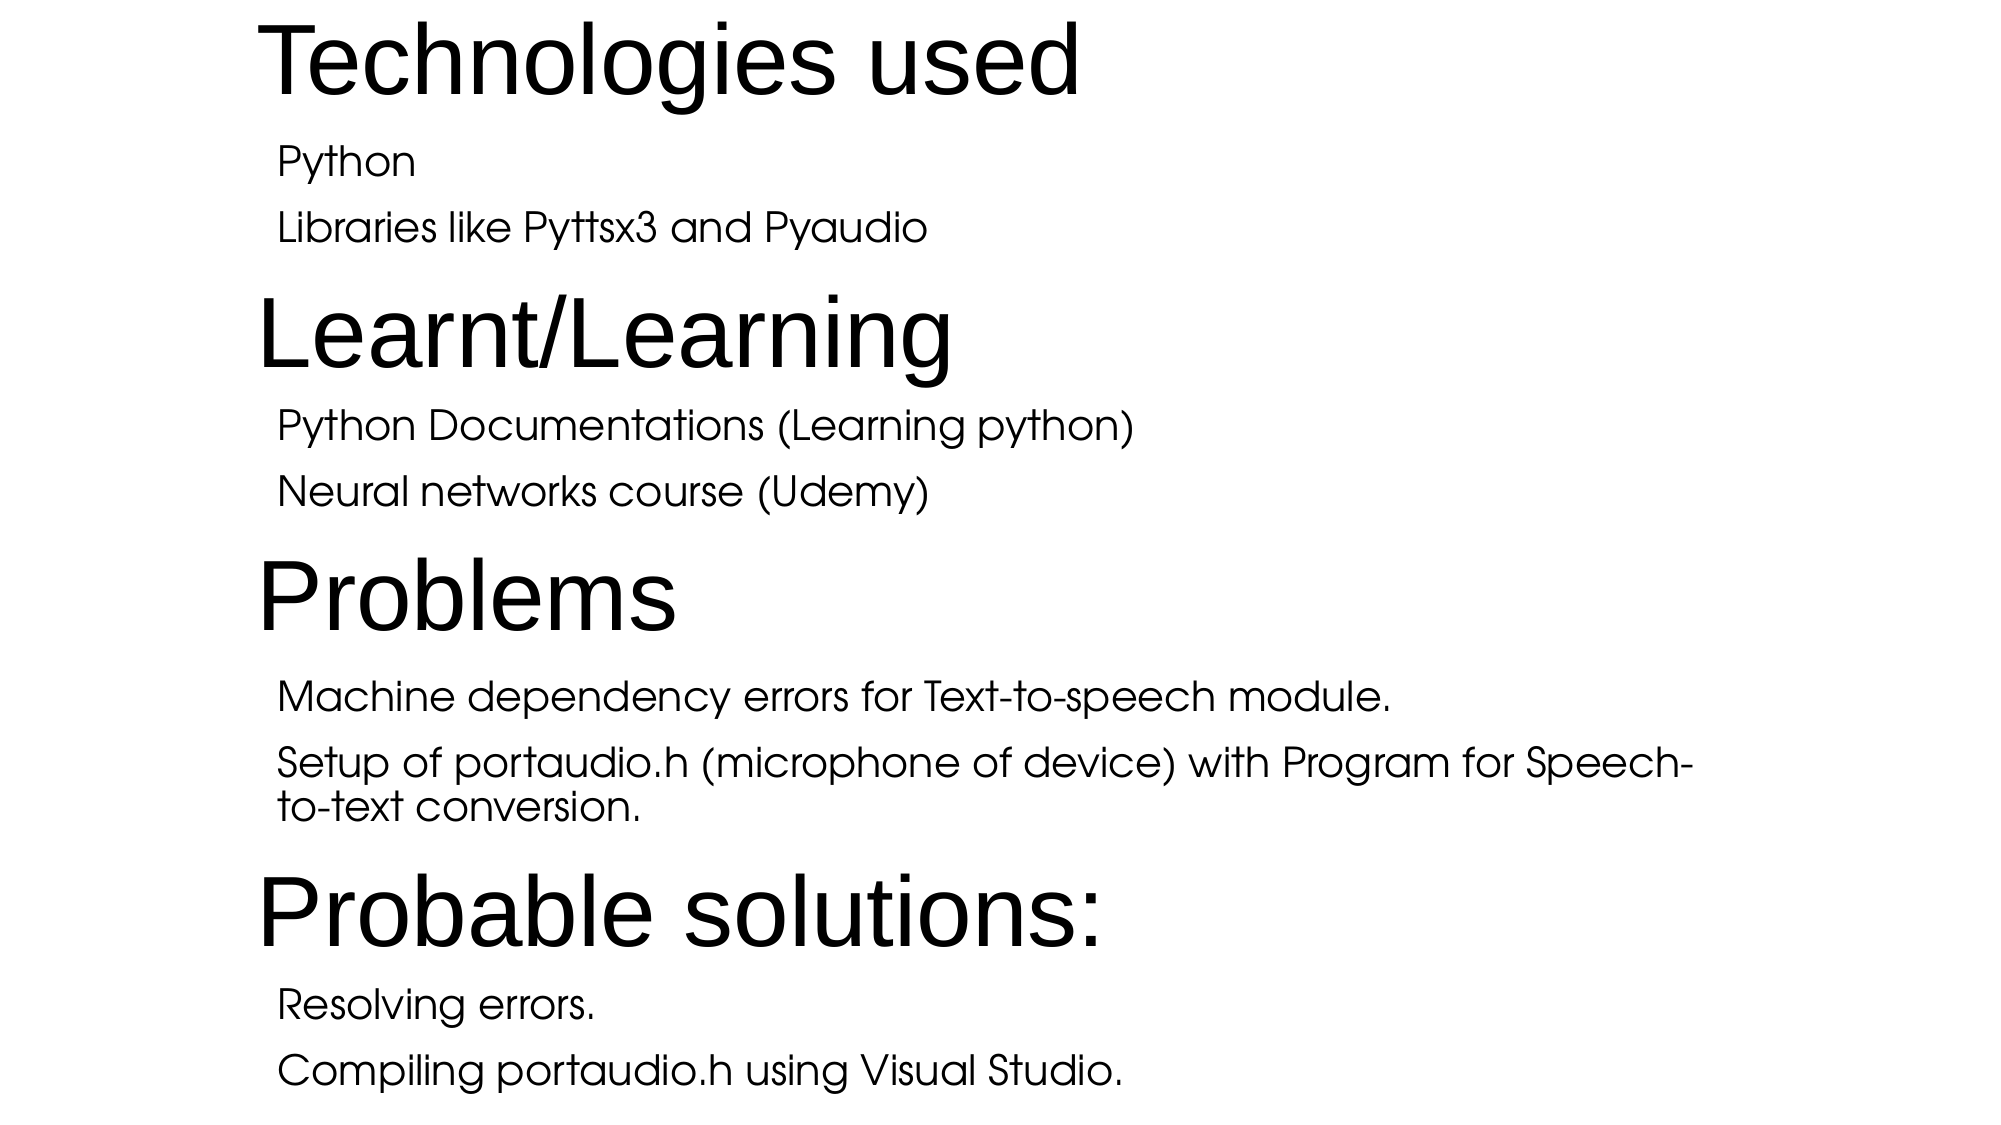

Technologies used
Python
Libraries like Pyttsx3 and Pyaudio
Learnt/Learning
Python Documentations (Learning python)
Neural networks course (Udemy)
Problems
Machine dependency errors for Text-to-speech module.
Setup of portaudio.h (microphone of device) with Program for Speech-to-text conversion.
Probable solutions:
Resolving errors.
Compiling portaudio.h using Visual Studio.